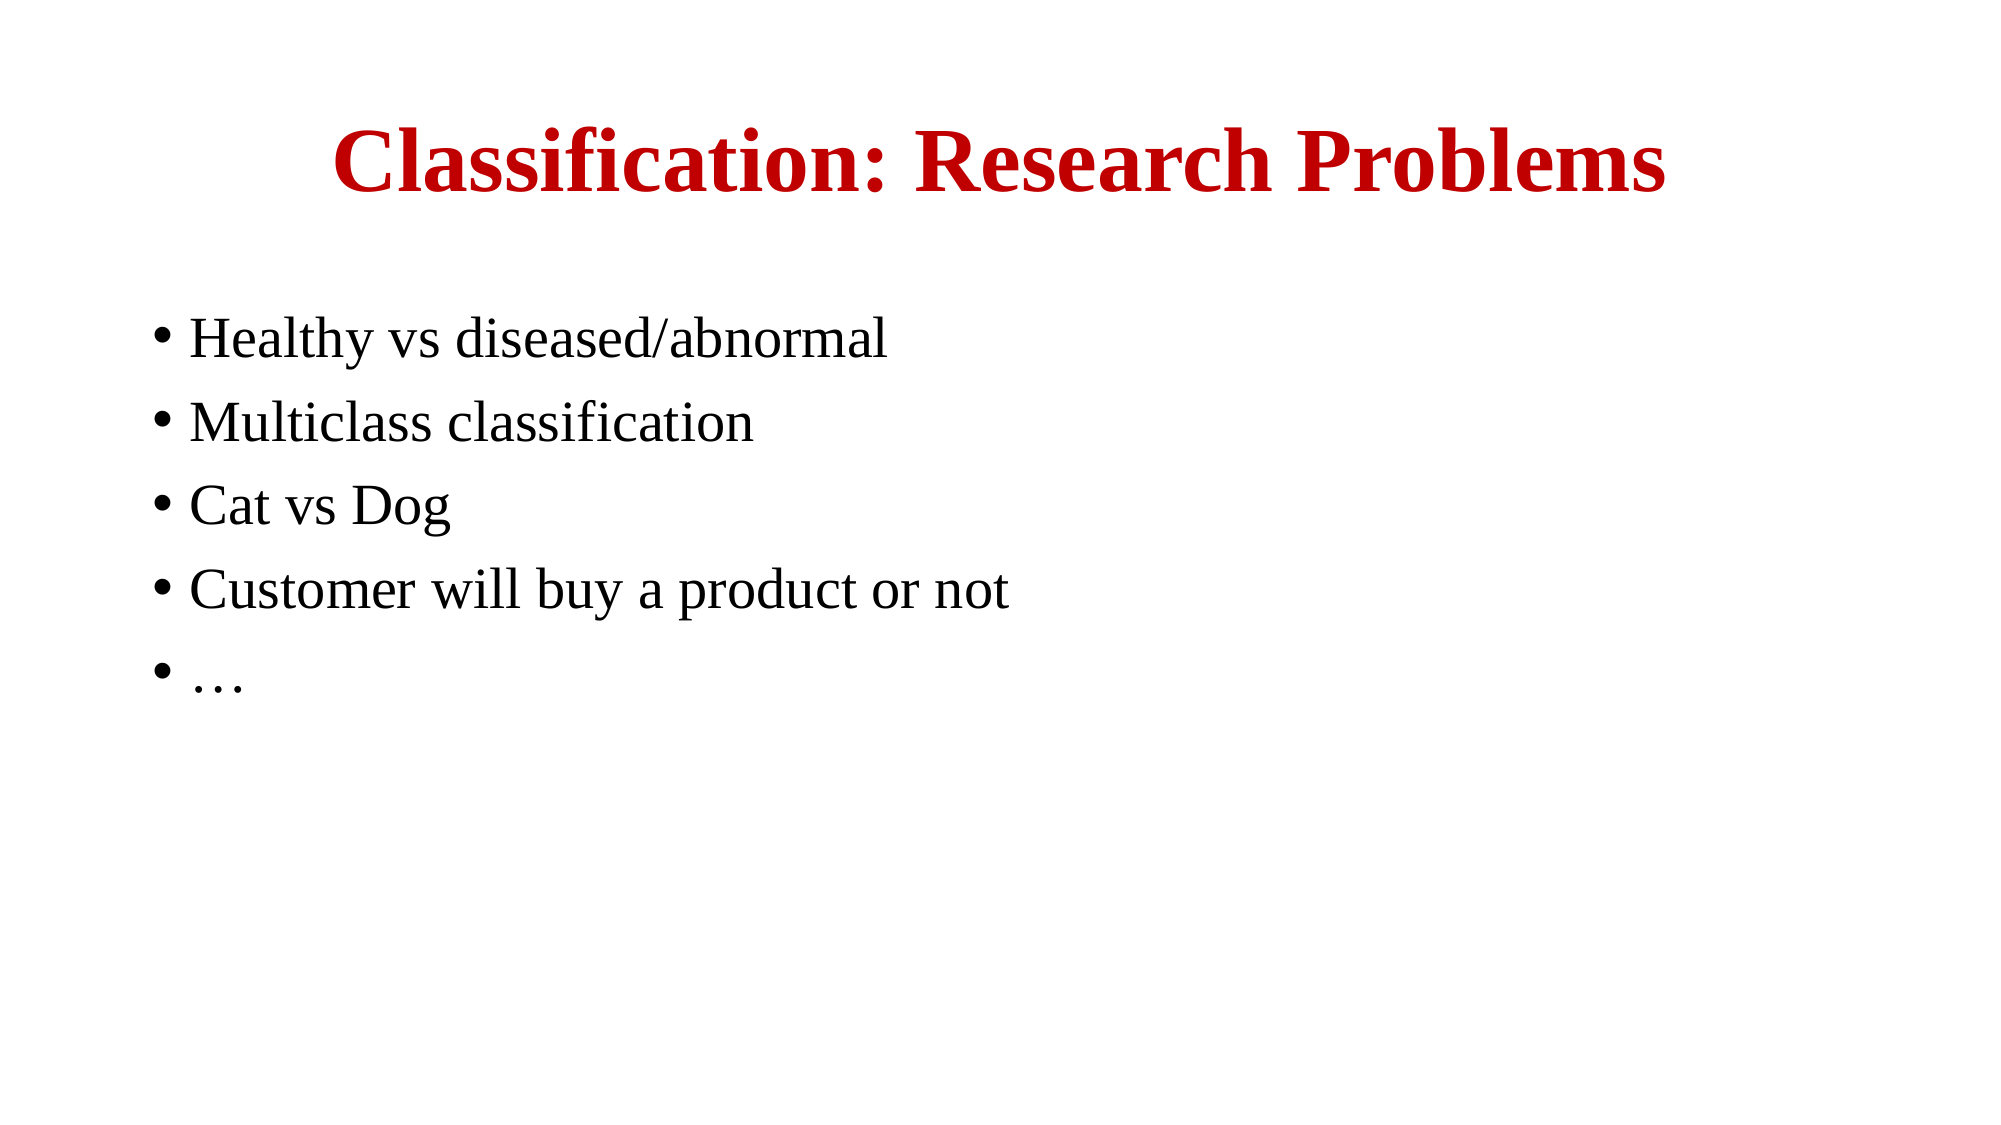

# Classification: Research Problems
Healthy vs diseased/abnormal
Multiclass classification
Cat vs Dog
Customer will buy a product or not
…